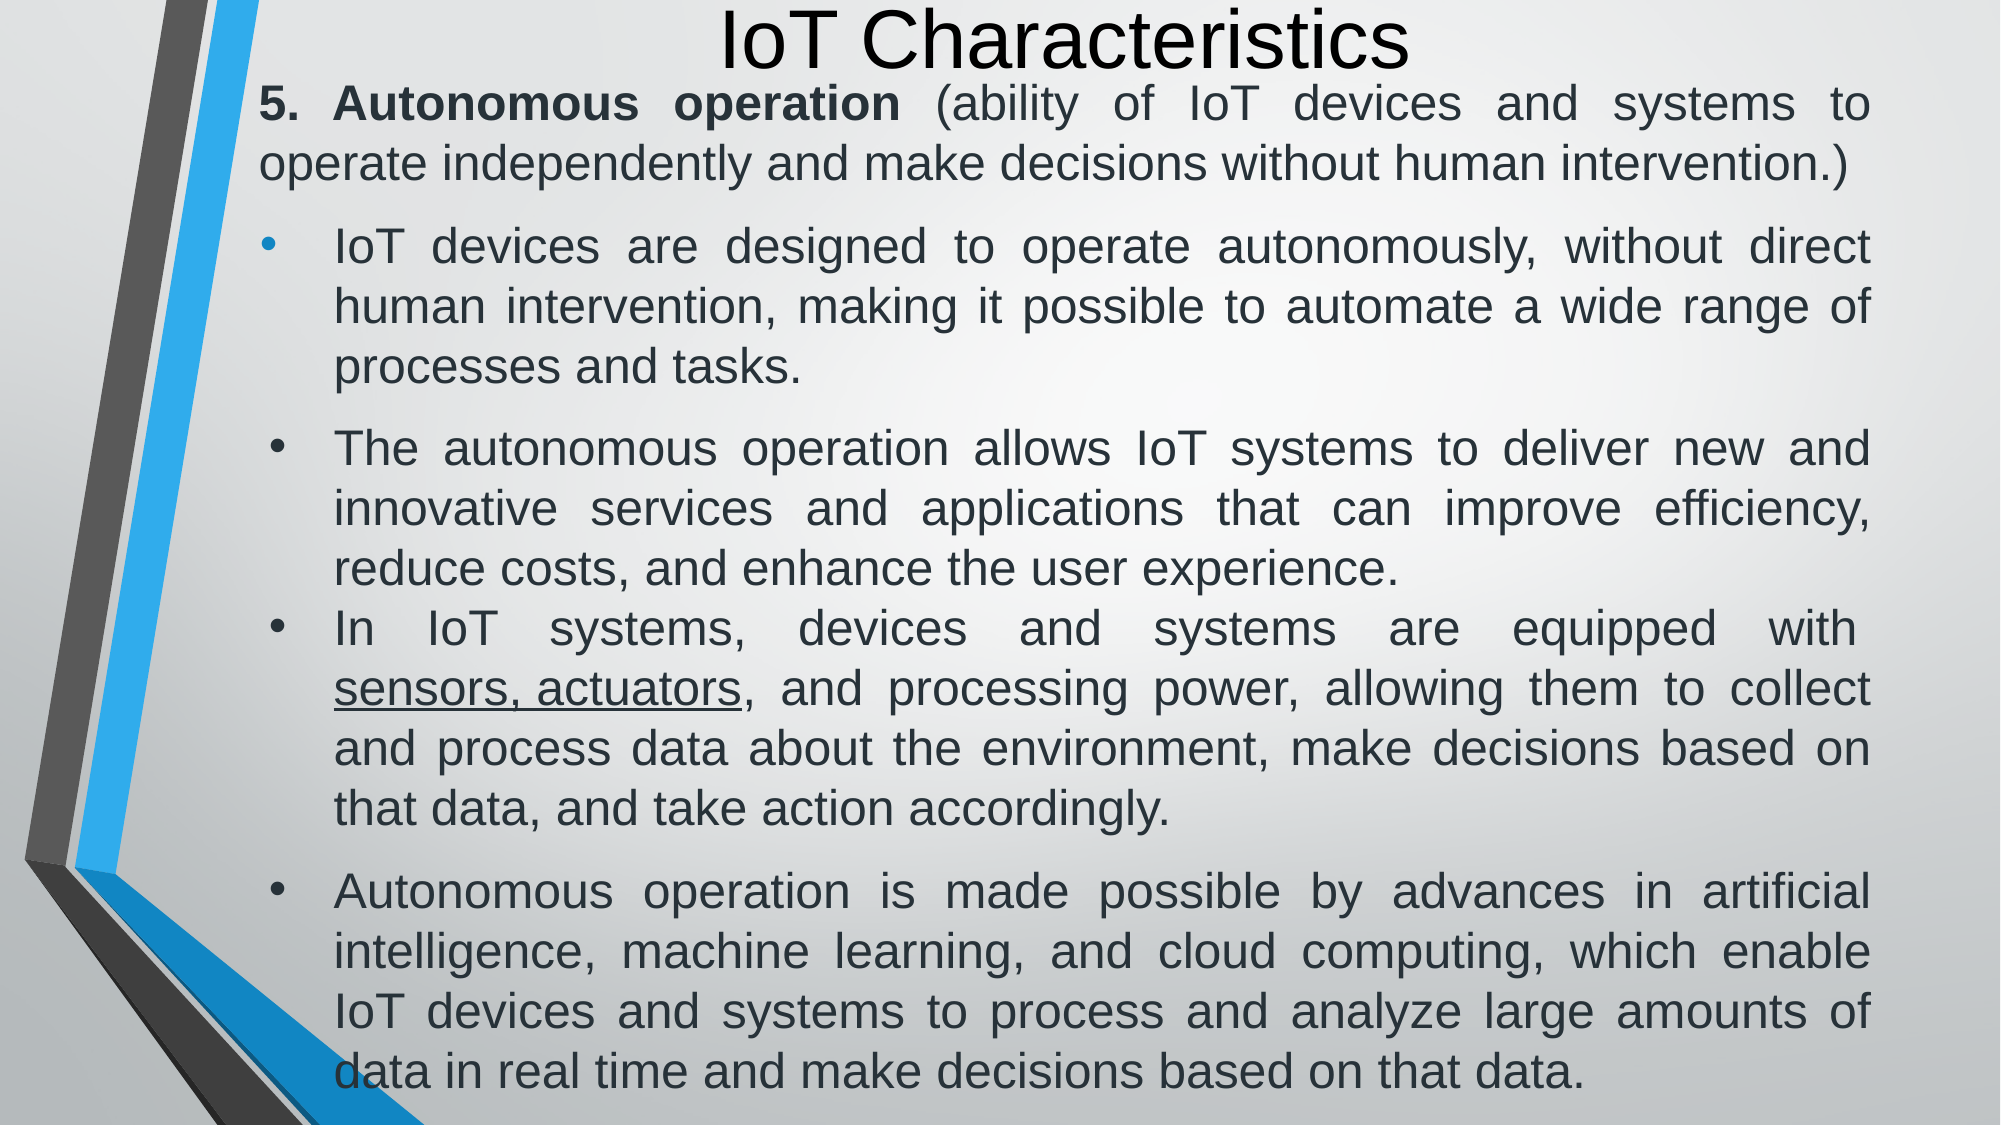

# IoT Characteristics
5. Autonomous operation (ability of IoT devices and systems to operate independently and make decisions without human intervention.)
IoT devices are designed to operate autonomously, without direct human intervention, making it possible to automate a wide range of processes and tasks.
The autonomous operation allows IoT systems to deliver new and innovative services and applications that can improve efficiency, reduce costs, and enhance the user experience.
In IoT systems, devices and systems are equipped with sensors, actuators, and processing power, allowing them to collect and process data about the environment, make decisions based on that data, and take action accordingly.
Autonomous operation is made possible by advances in artificial intelligence, machine learning, and cloud computing, which enable IoT devices and systems to process and analyze large amounts of data in real time and make decisions based on that data.